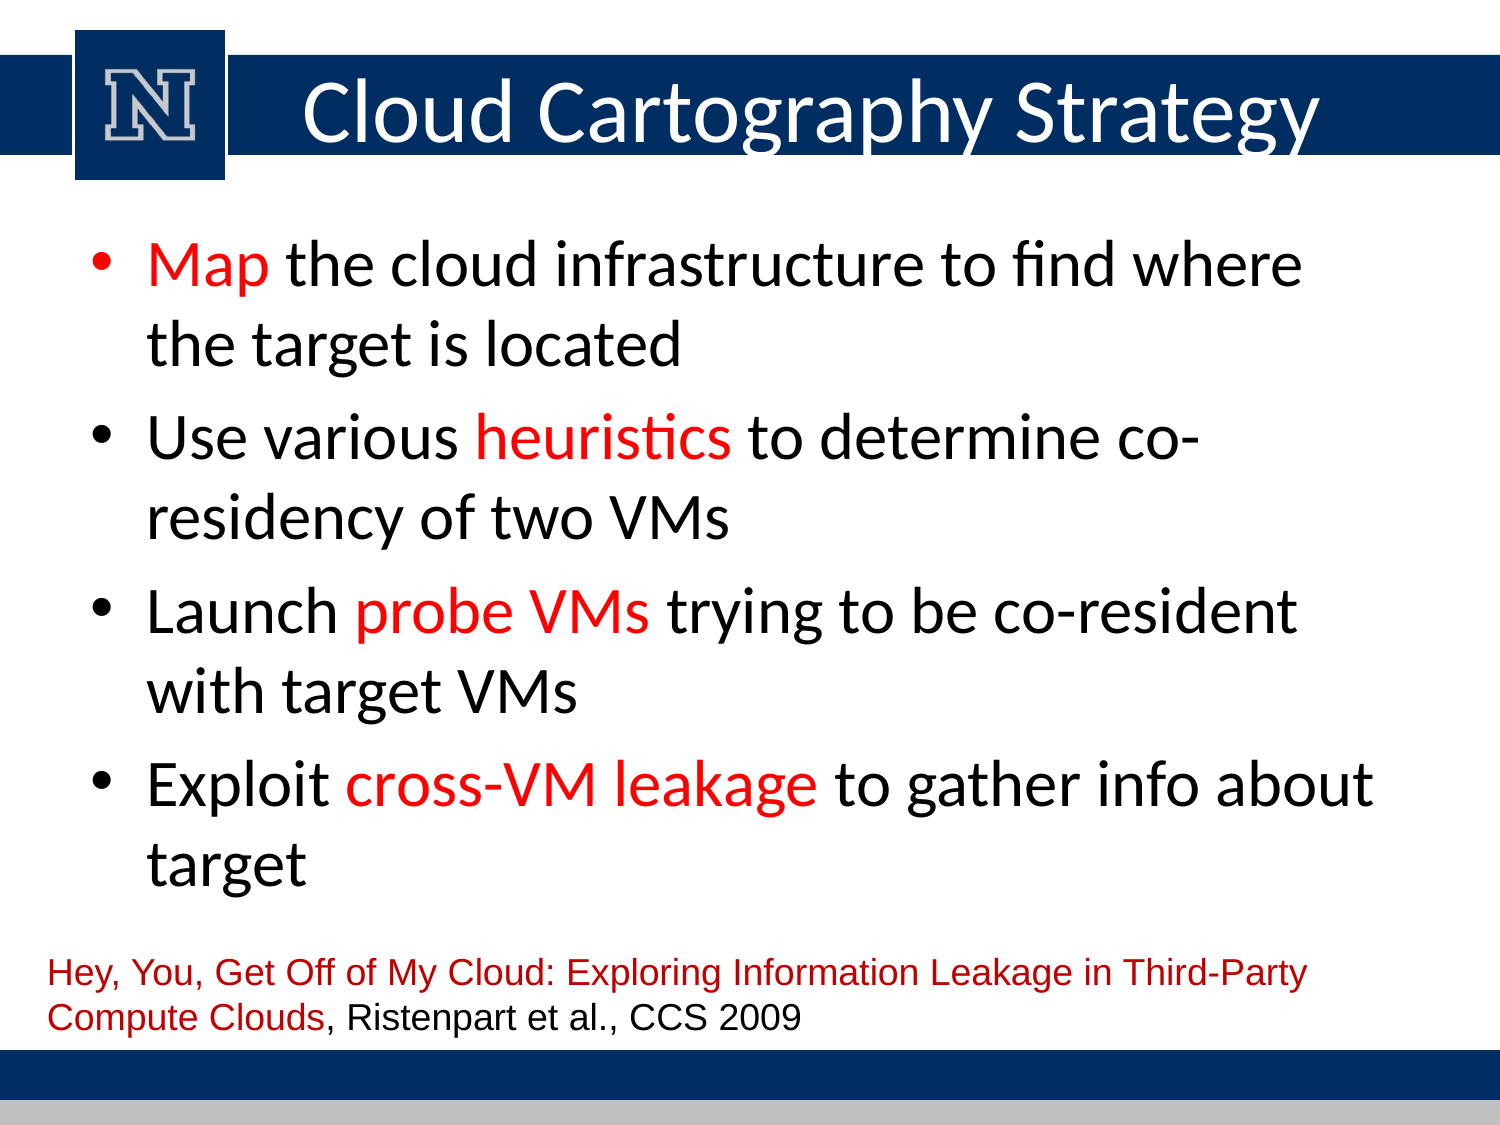

# Cloud Cartography Strategy
Map the cloud infrastructure to find where the target is located
Use various heuristics to determine co-residency of two VMs
Launch probe VMs trying to be co-resident with target VMs
Exploit cross-VM leakage to gather info about target
Hey, You, Get Off of My Cloud: Exploring Information Leakage in Third-Party Compute Clouds, Ristenpart et al., CCS 2009